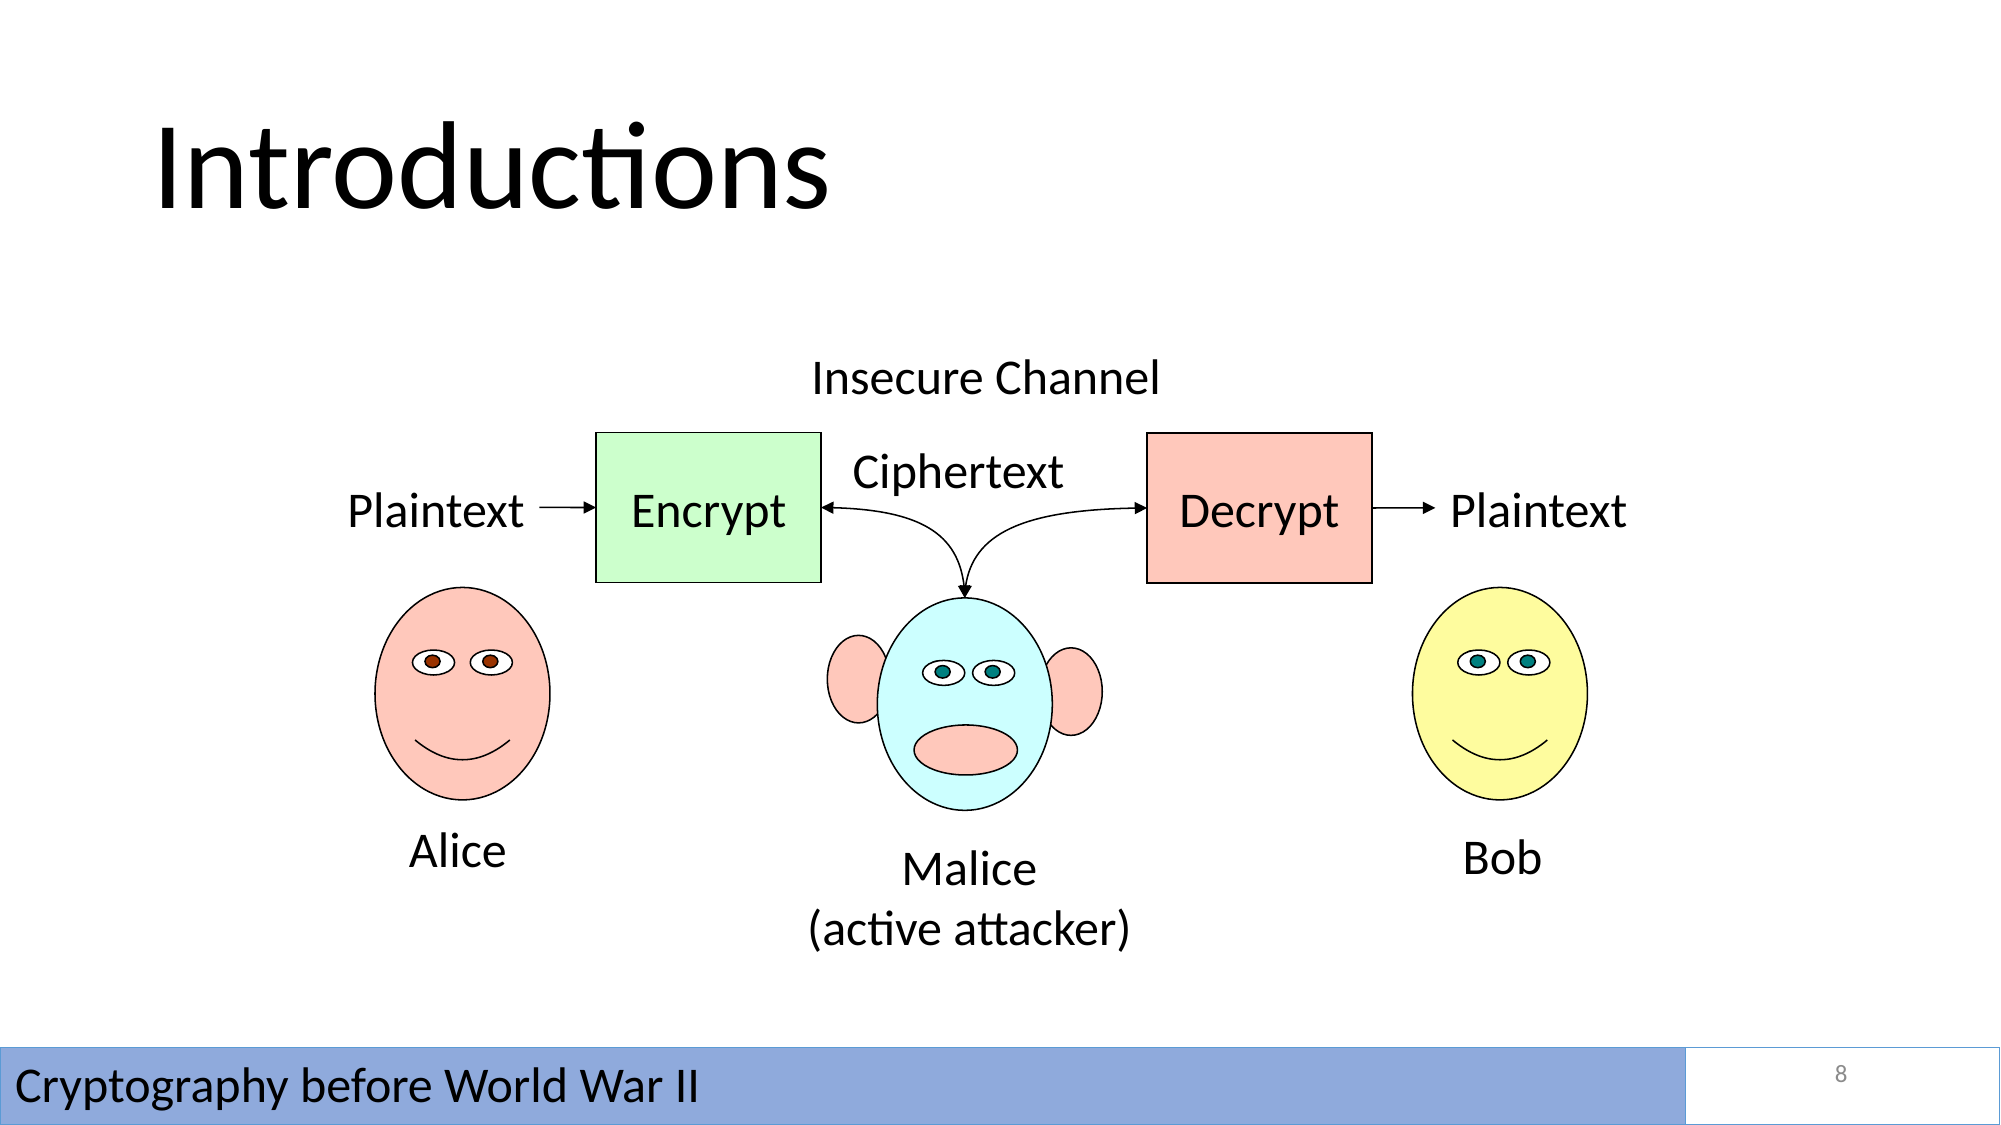

# Introductions
Insecure Channel
Ciphertext
Encrypt
Decrypt
Plaintext
Plaintext

Malice
(active attacker)

Alice
Bob
8
Cryptography before World War II